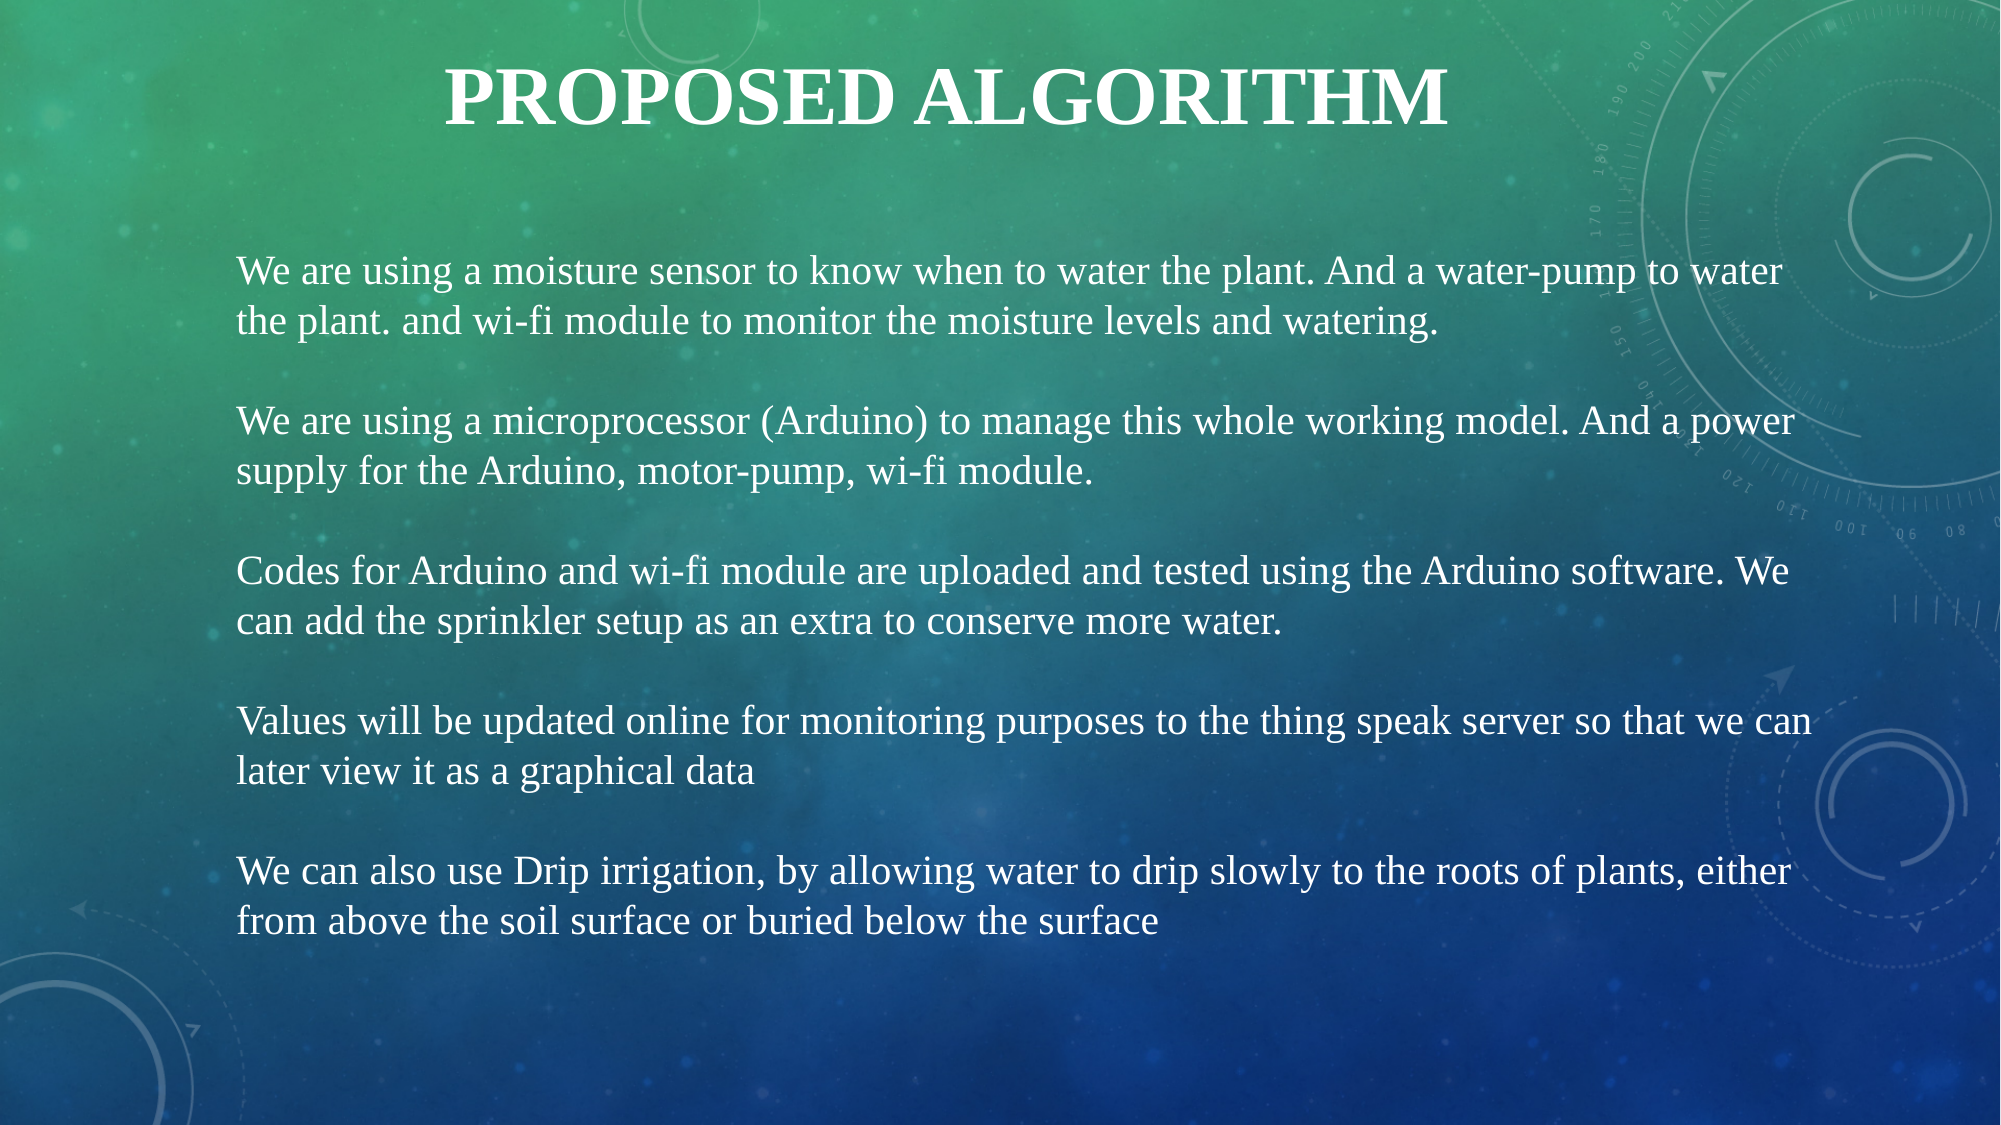

# PROPOSED ALGORITHM
We are using a moisture sensor to know when to water the plant. And a water-pump to water the plant. and wi-fi module to monitor the moisture levels and watering.

We are using a microprocessor (Arduino) to manage this whole working model. And a power supply for the Arduino, motor-pump, wi-fi module.

Codes for Arduino and wi-fi module are uploaded and tested using the Arduino software. We can add the sprinkler setup as an extra to conserve more water.

Values will be updated online for monitoring purposes to the thing speak server so that we can later view it as a graphical data

We can also use Drip irrigation, by allowing water to drip slowly to the roots of plants, either from above the soil surface or buried below the surface